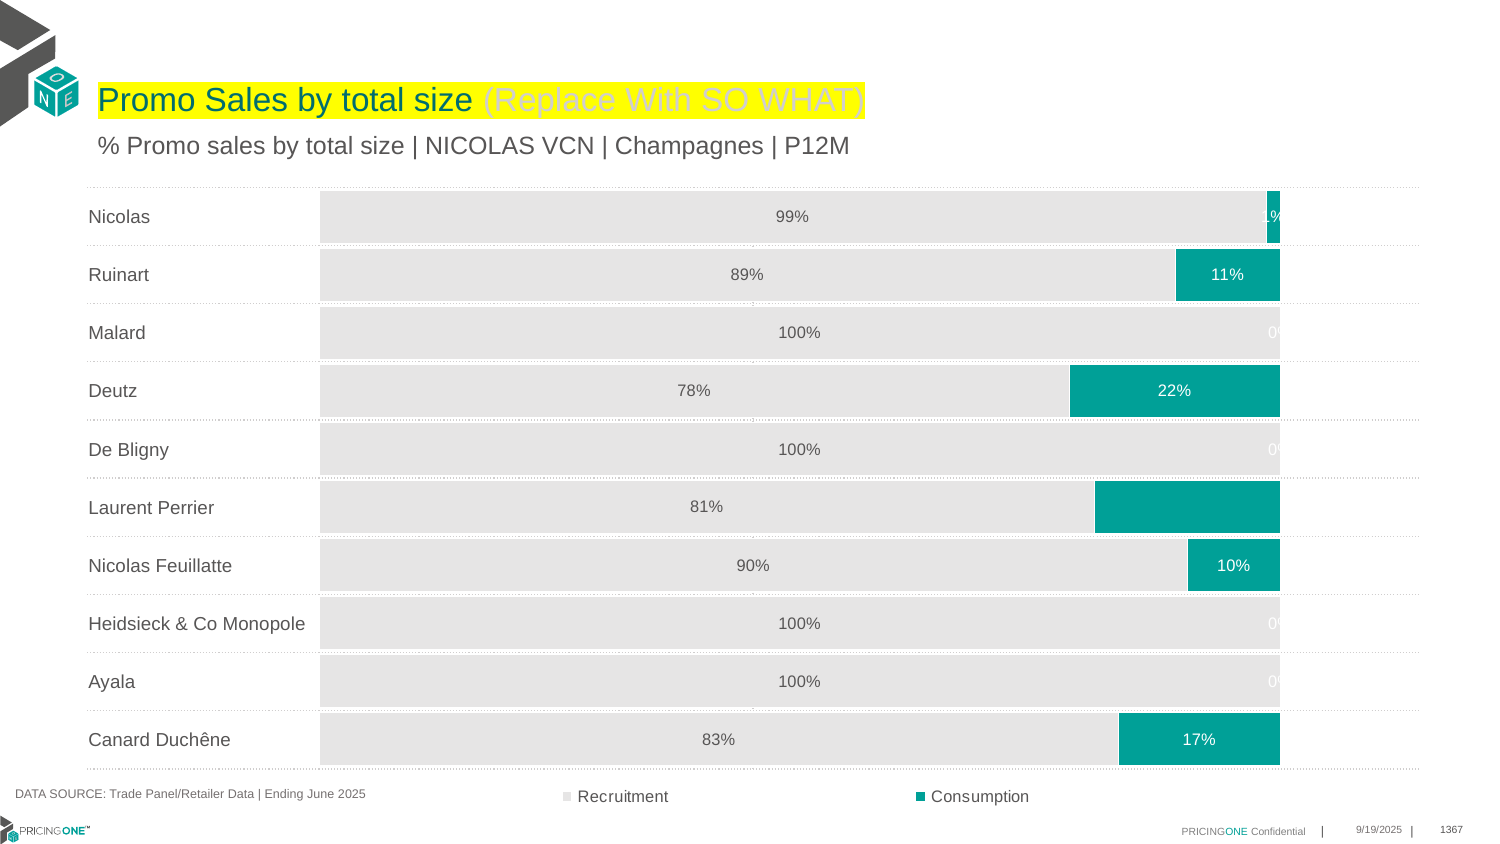

# Promo Sales by total size (Replace With SO WHAT)

% Promo sales by total size | NICOLAS VCN | Champagnes | P12M

### Chart

| Category | Recruitment | Consumption |
|---|---|---|
| Nicolas | 0.9852694585358606 | 0.014730541464139435 |
| Ruinart | 0.8910831966061441 | 0.1089168033938559 |
| Malard | 1.0 | 0.0 |
| Deutz | 0.7803862316956937 | 0.21961376830430634 |
| De Bligny | 1.0 | 0.0 |
| Laurent Perrier | 0.807067924513082 | 0.19293207548691804 |
| Nicolas Feuillatte | 0.9034971733177857 | 0.09650282668221433 |
| Heidsieck & Co Monopole | 1.0 | 0.0 |
| Ayala | 1.0 | 0.0 |
| Canard Duchêne | 0.8317876369811767 | 0.16821236301882325 |
| Nicolas |  |
| --- | --- |
| Ruinart |  |
| Malard |  |
| Deutz |  |
| De Bligny |  |
| Laurent Perrier | 4 |
| Nicolas Feuillatte |  |
| Heidsieck & Co Monopole |  |
| Ayala |  |
| Canard Duchêne |  |
DATA SOURCE: Trade Panel/Retailer Data | Ending June 2025

9/19/2025
1367